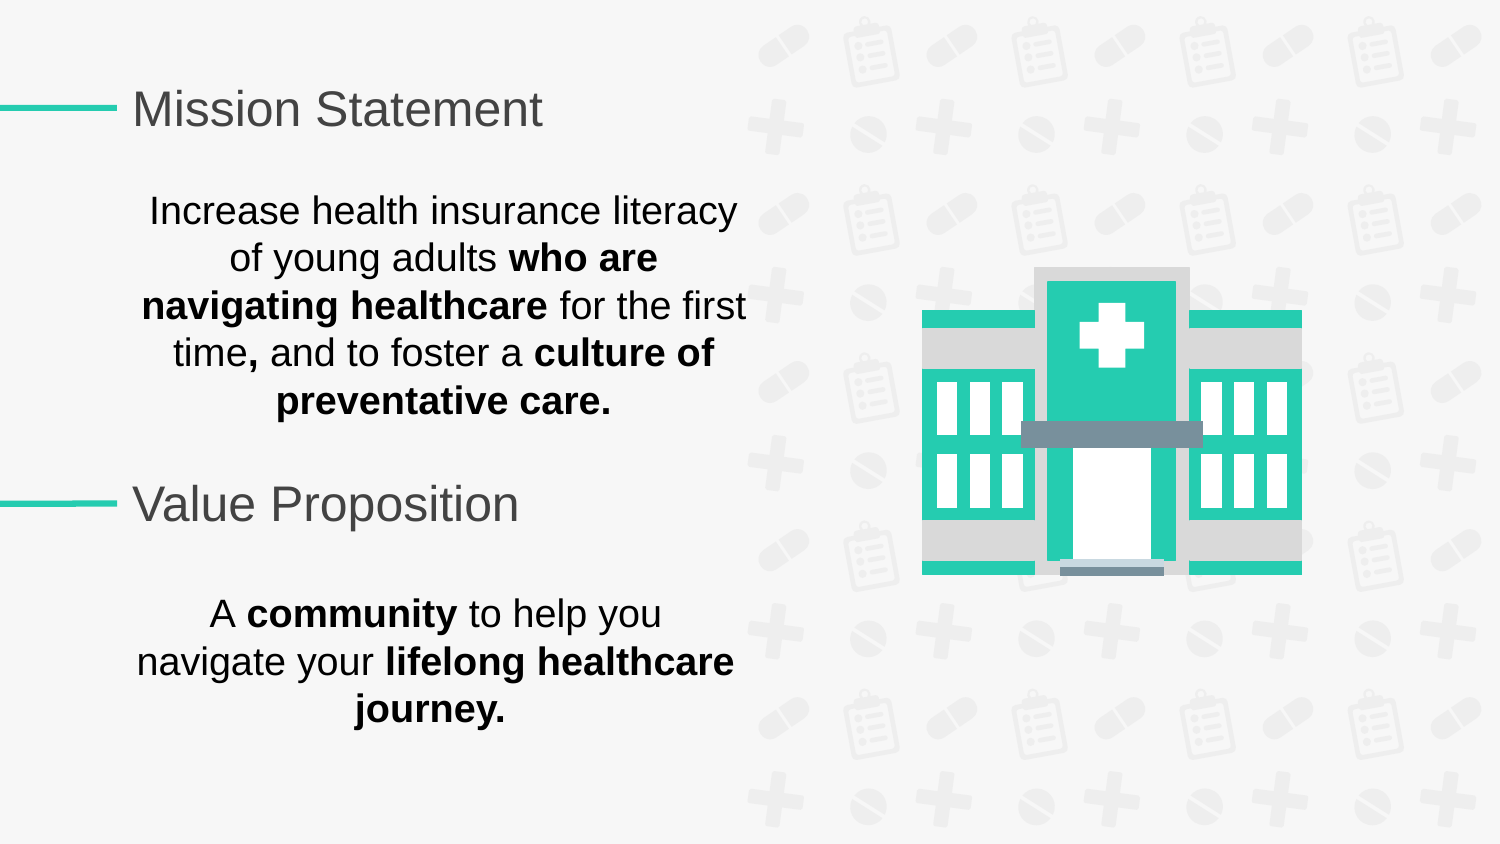

# Mission Statement

Increase health insurance literacy of young adults who are navigating healthcare for the first time, and to foster a culture of preventative care.

Value Proposition
A community to help you navigate your lifelong healthcare journey.